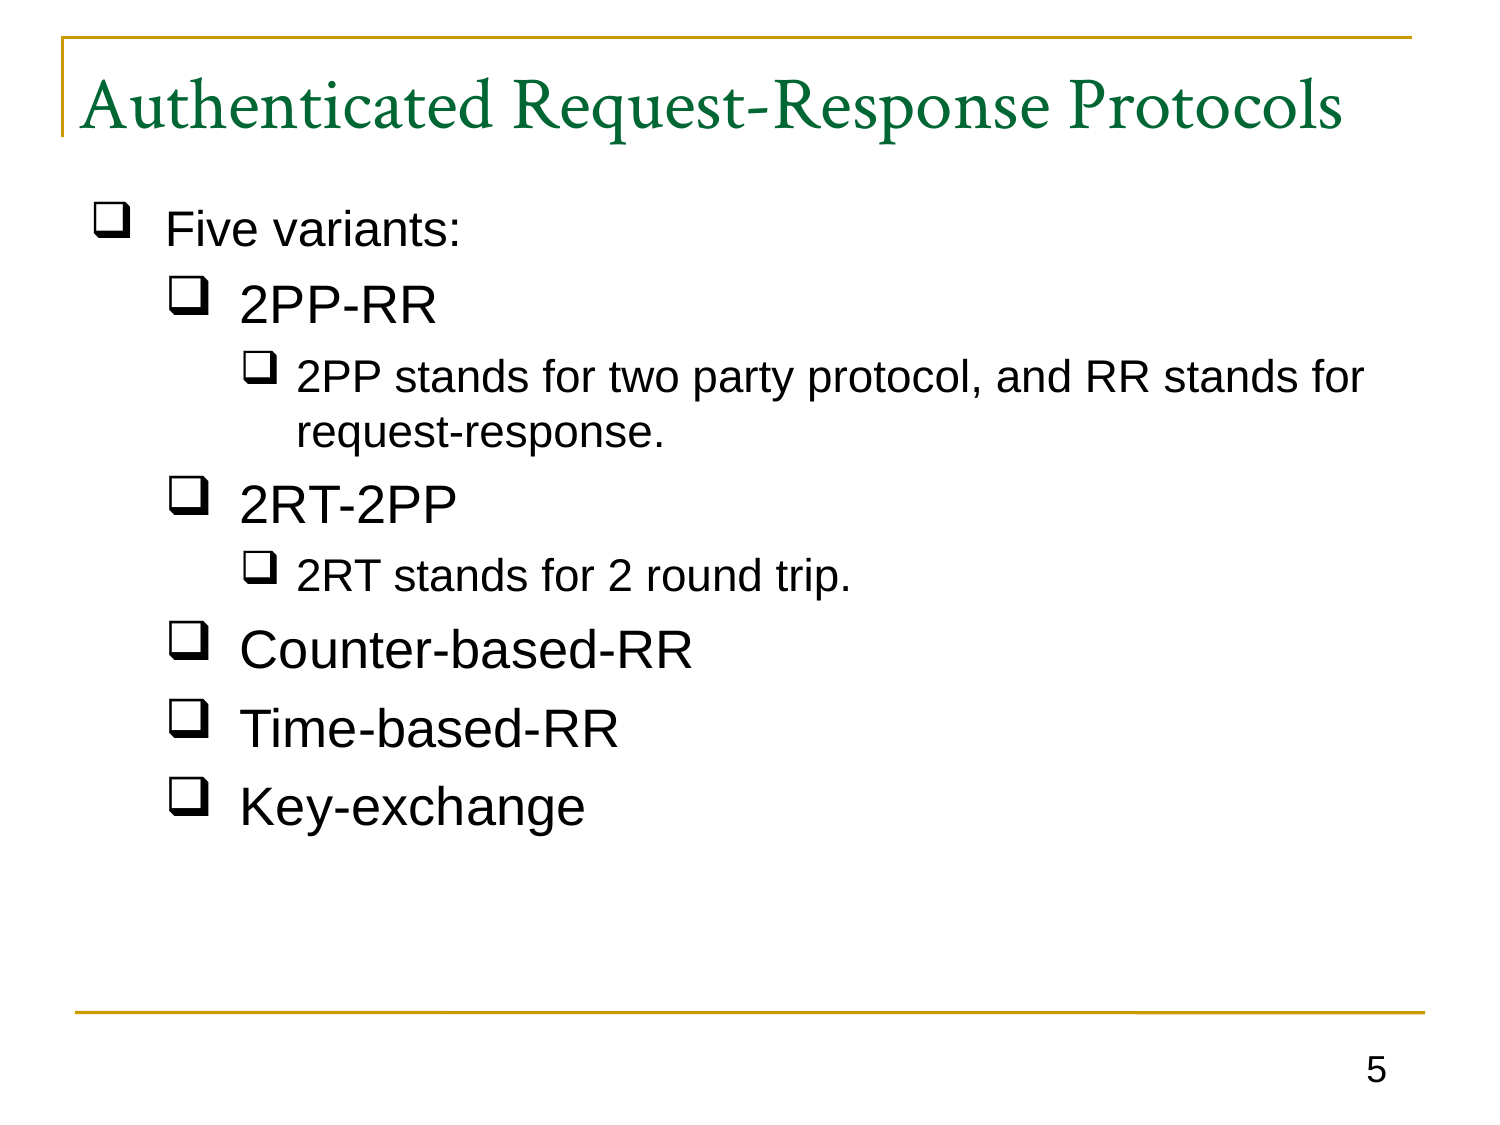

# Authenticated Request-Response Protocols
Five variants:
2PP-RR
2PP stands for two party protocol, and RR stands for request-response.
2RT-2PP
2RT stands for 2 round trip.
Counter-based-RR
Time-based-RR
Key-exchange
5